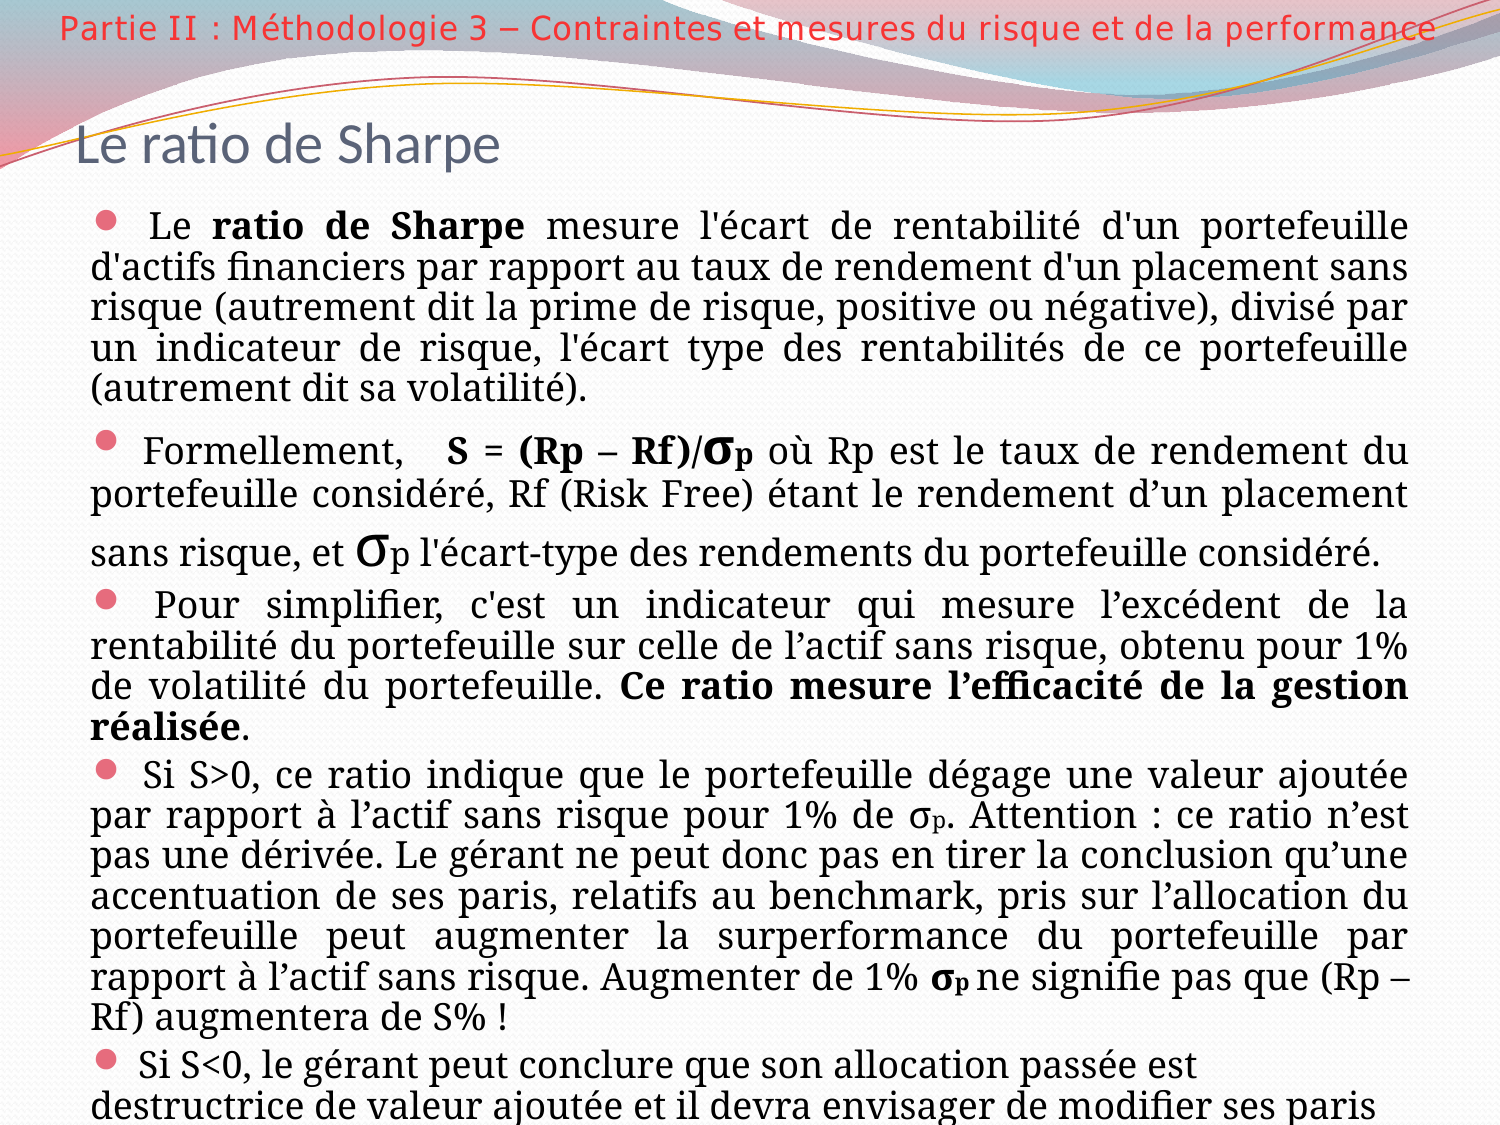

Partie II : Méthodologie 3 – Contraintes et mesures du risque et de la performance
# Le ratio de Sharpe
 Le ratio de Sharpe mesure l'écart de rentabilité d'un portefeuille d'actifs financiers par rapport au taux de rendement d'un placement sans risque (autrement dit la prime de risque, positive ou négative), divisé par un indicateur de risque, l'écart type des rentabilités de ce portefeuille (autrement dit sa volatilité).
 Formellement,   S = (Rp – Rf)/σp où Rp est le taux de rendement du portefeuille considéré, Rf (Risk Free) étant le rendement d’un placement sans risque, et σp l'écart-type des rendements du portefeuille considéré.
 Pour simplifier, c'est un indicateur qui mesure l’excédent de la rentabilité du portefeuille sur celle de l’actif sans risque, obtenu pour 1% de volatilité du portefeuille. Ce ratio mesure l’efficacité de la gestion réalisée.
 Si S>0, ce ratio indique que le portefeuille dégage une valeur ajoutée par rapport à l’actif sans risque pour 1% de σp. Attention : ce ratio n’est pas une dérivée. Le gérant ne peut donc pas en tirer la conclusion qu’une accentuation de ses paris, relatifs au benchmark, pris sur l’allocation du portefeuille peut augmenter la surperformance du portefeuille par rapport à l’actif sans risque. Augmenter de 1% σp ne signifie pas que (Rp – Rf) augmentera de S% !
 Si S<0, le gérant peut conclure que son allocation passée est destructrice de valeur ajoutée et il devra envisager de modifier ses paris relatifs au benchmark.